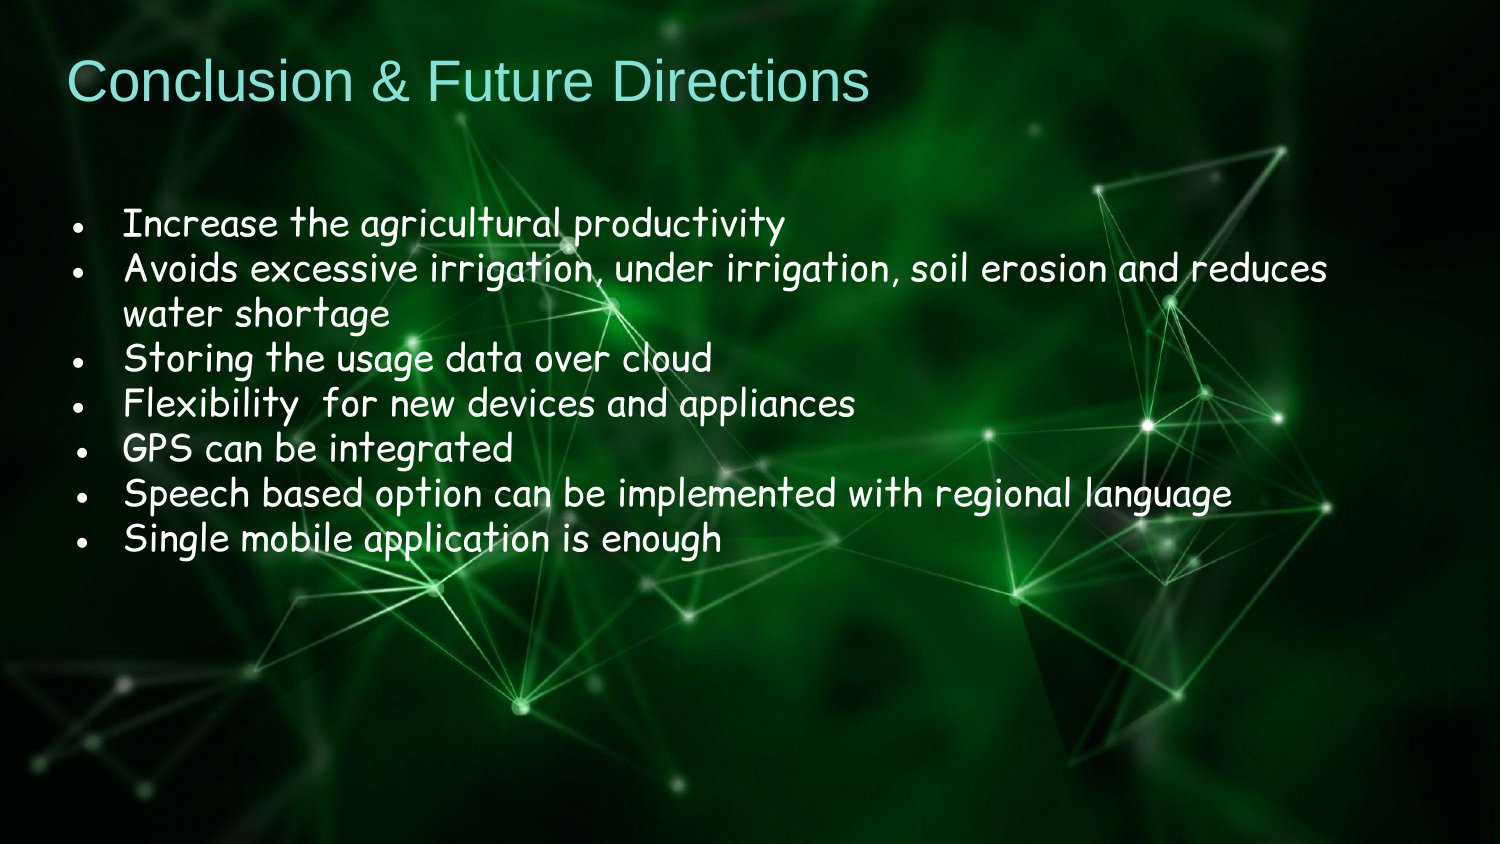

# Conclusion & Future Directions
Increase the agricultural productivity
Avoids excessive irrigation, under irrigation, soil erosion and reduces water shortage
Storing the usage data over cloud
Flexibility  for new devices and appliances
GPS can be integrated
Speech based option can be implemented with regional language
Single mobile application is enough